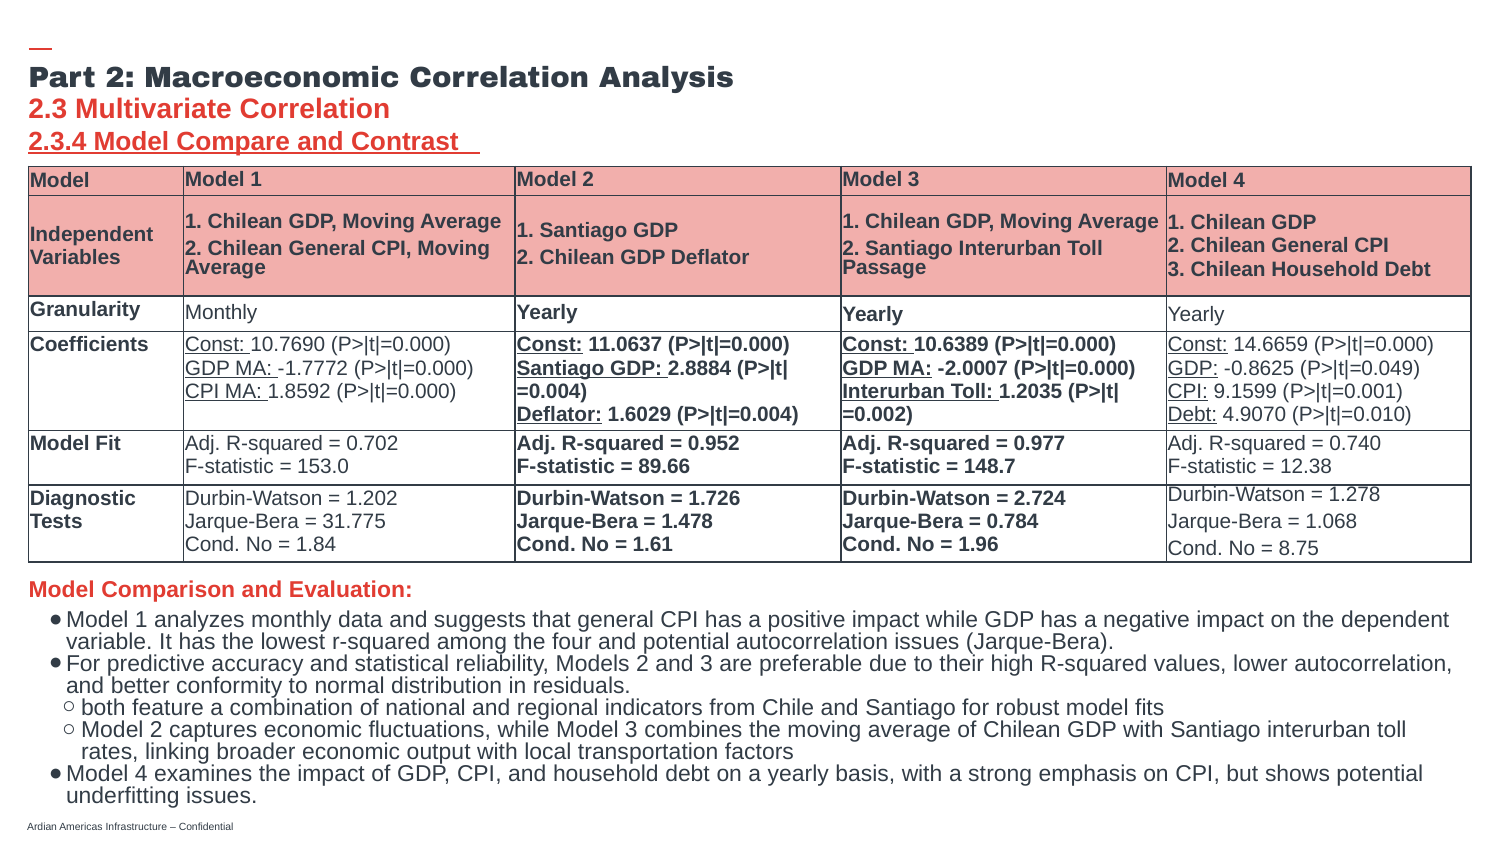

# Part 2: Macroeconomic Correlation Analysis
2.3 Multivariate Correlation
2.3.4 Model Compare and Contrast
| Model | Model 1 | Model 2 | Model 3 | Model 4 |
| --- | --- | --- | --- | --- |
| Independent Variables | 1. Chilean GDP, Moving Average 2. Chilean General CPI, Moving Average | 1. Santiago GDP 2. Chilean GDP Deflator | 1. Chilean GDP, Moving Average 2. Santiago Interurban Toll Passage | 1. Chilean GDP 2. Chilean General CPI 3. Chilean Household Debt |
| Granularity | Monthly | Yearly | Yearly | Yearly |
| Coefficients | Const: 10.7690 (P>|t|=0.000) GDP MA: -1.7772 (P>|t|=0.000) CPI MA: 1.8592 (P>|t|=0.000) | Const: 11.0637 (P>|t|=0.000) Santiago GDP: 2.8884 (P>|t|=0.004) Deflator: 1.6029 (P>|t|=0.004) | Const: 10.6389 (P>|t|=0.000) GDP MA: -2.0007 (P>|t|=0.000) Interurban Toll: 1.2035 (P>|t|=0.002) | Const: 14.6659 (P>|t|=0.000) GDP: -0.8625 (P>|t|=0.049) CPI: 9.1599 (P>|t|=0.001) Debt: 4.9070 (P>|t|=0.010) |
| Model Fit | Adj. R-squared = 0.702 F-statistic = 153.0 | Adj. R-squared = 0.952 F-statistic = 89.66 | Adj. R-squared = 0.977 F-statistic = 148.7 | Adj. R-squared = 0.740 F-statistic = 12.38 |
| Diagnostic Tests | Durbin-Watson = 1.202 Jarque-Bera = 31.775 Cond. No = 1.84 | Durbin-Watson = 1.726 Jarque-Bera = 1.478 Cond. No = 1.61 | Durbin-Watson = 2.724 Jarque-Bera = 0.784 Cond. No = 1.96 | Durbin-Watson = 1.278 Jarque-Bera = 1.068 Cond. No = 8.75 |
Model Comparison and Evaluation:
Model 1 analyzes monthly data and suggests that general CPI has a positive impact while GDP has a negative impact on the dependent variable. It has the lowest r-squared among the four and potential autocorrelation issues (Jarque-Bera).
For predictive accuracy and statistical reliability, Models 2 and 3 are preferable due to their high R-squared values, lower autocorrelation, and better conformity to normal distribution in residuals.
both feature a combination of national and regional indicators from Chile and Santiago for robust model fits
Model 2 captures economic fluctuations, while Model 3 combines the moving average of Chilean GDP with Santiago interurban toll rates, linking broader economic output with local transportation factors
Model 4 examines the impact of GDP, CPI, and household debt on a yearly basis, with a strong emphasis on CPI, but shows potential underfitting issues.